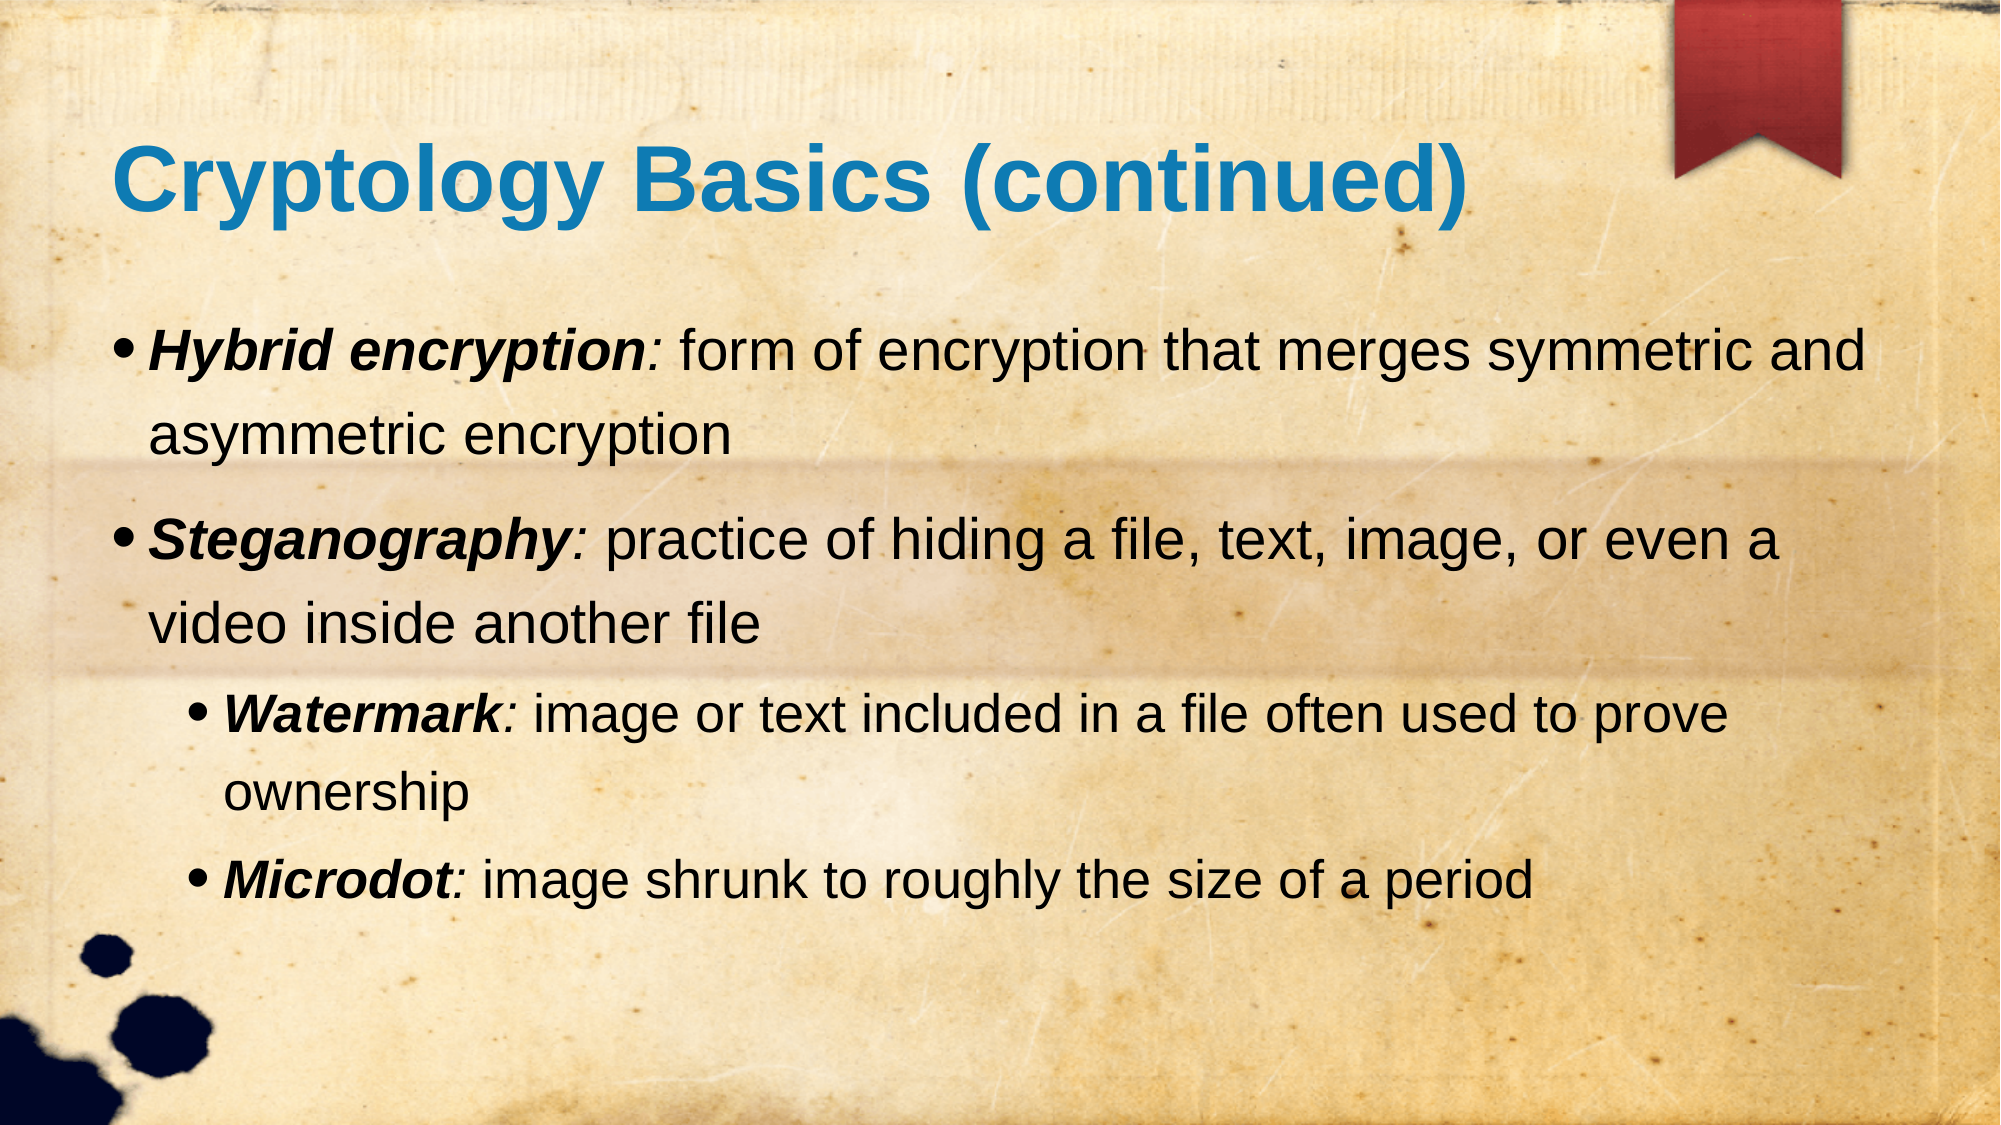

Cryptology Basics (continued)
Hybrid encryption: form of encryption that merges symmetric and asymmetric encryption
Steganography: practice of hiding a file, text, image, or even a video inside another file
Watermark: image or text included in a file often used to prove ownership
Microdot: image shrunk to roughly the size of a period